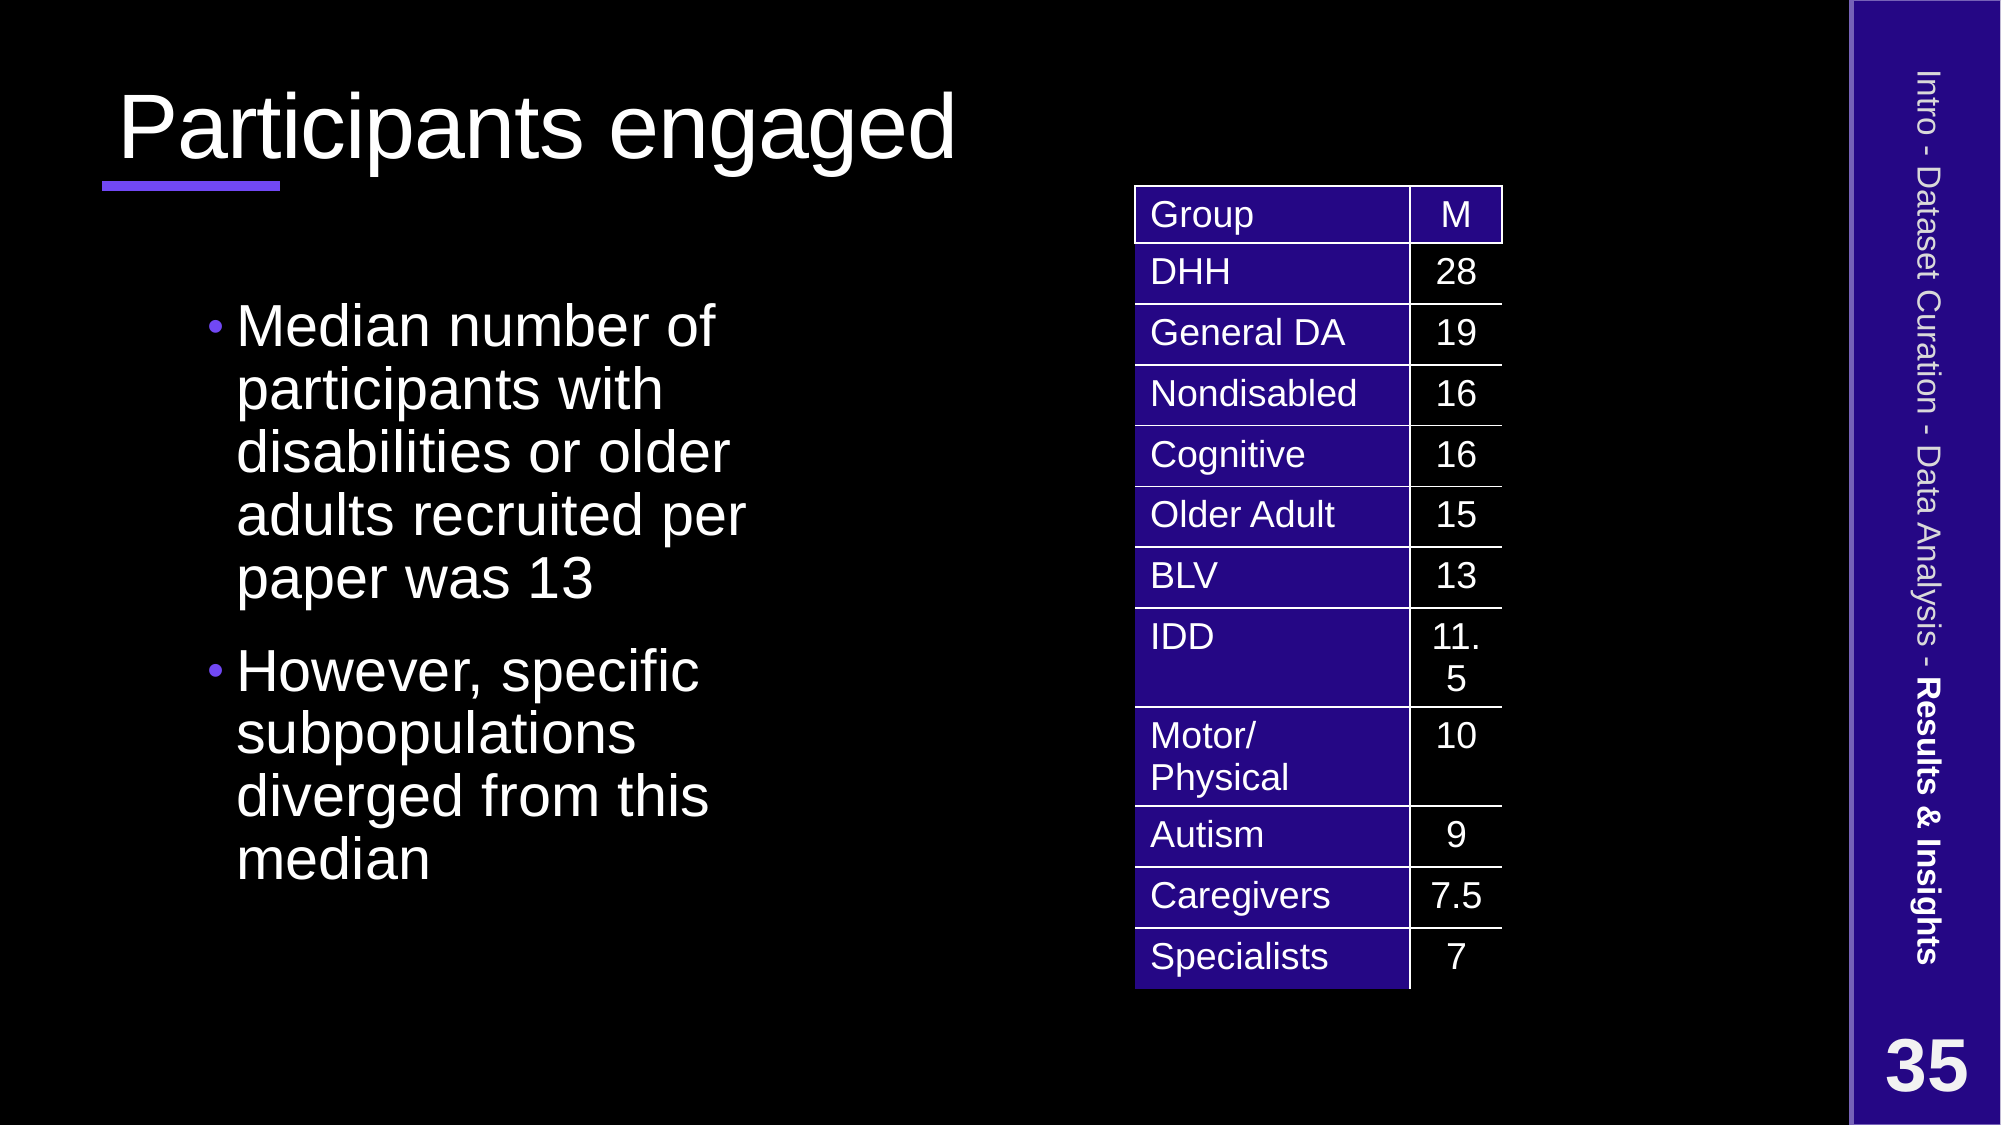

# Participants engaged
| Group | M |
| --- | --- |
| DHH | 28 |
| General DA | 19 |
| Nondisabled | 16 |
| Cognitive | 16 |
| Older Adult | 15 |
| BLV | 13 |
| IDD | 11.5 |
| Motor/ Physical | 10 |
| Autism | 9 |
| Caregivers | 7.5 |
| Specialists | 7 |
Median number of participants with disabilities or older adults recruited per paper was 13
However, specific subpopulations diverged from this median

Intro - Dataset Curation - Data Analysis - Results & Insights
35